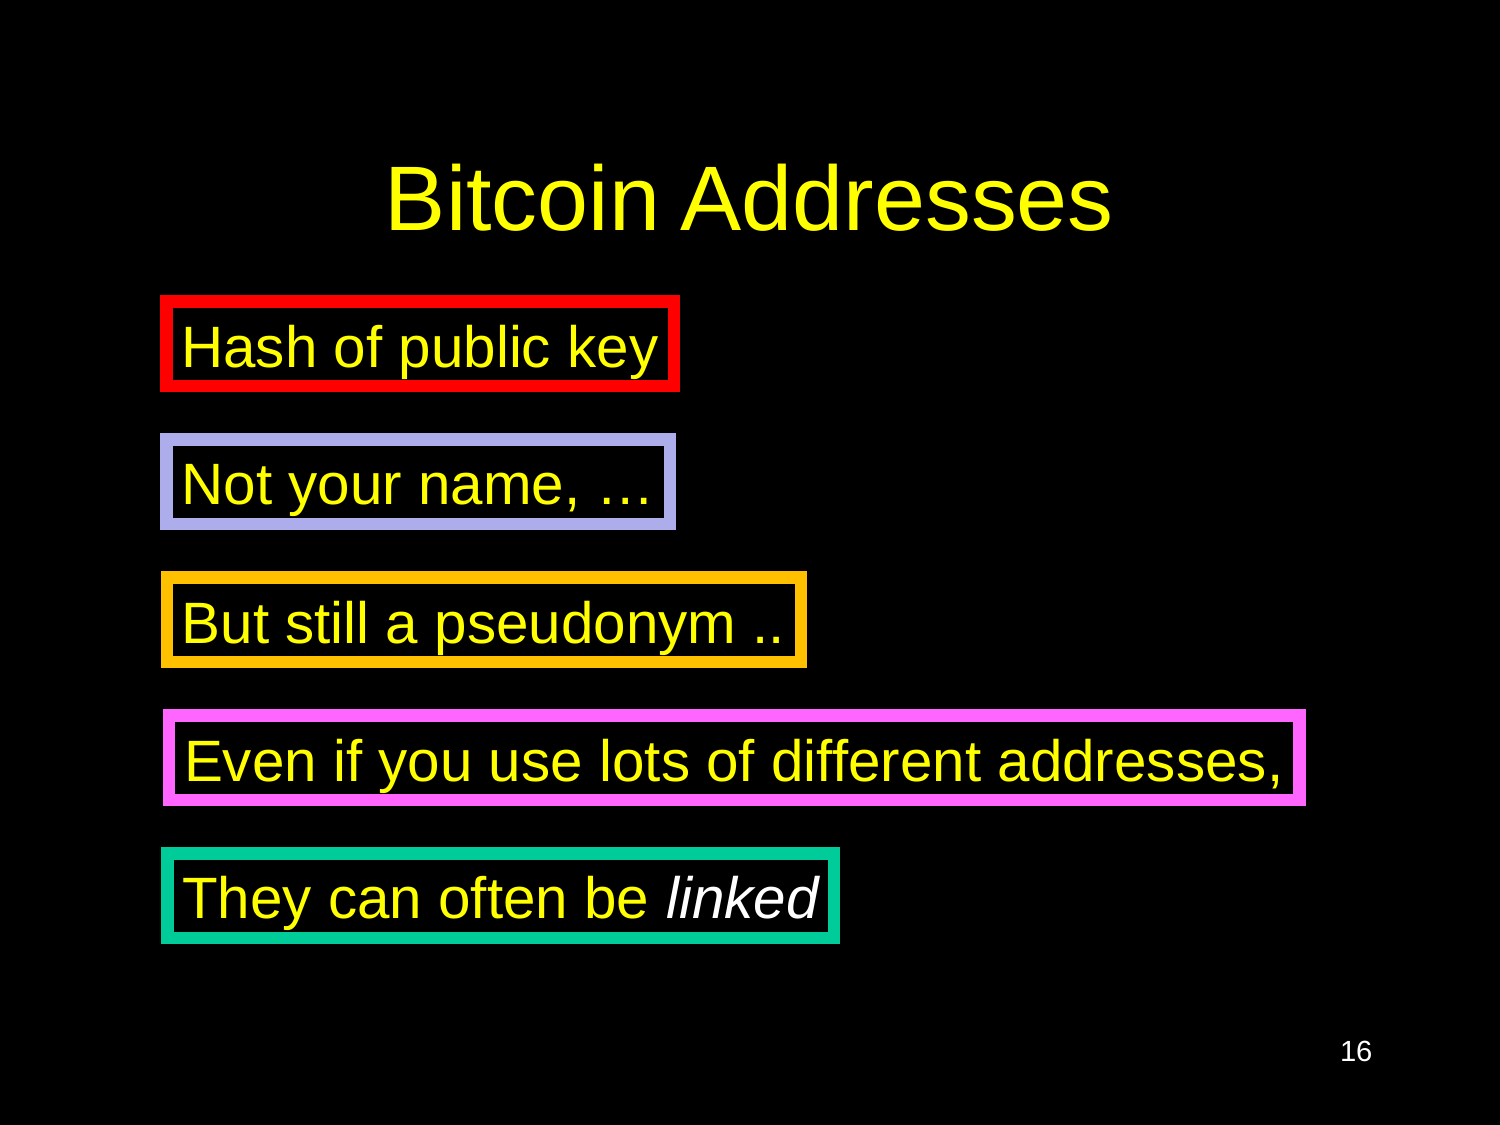

# Bitcoin Addresses
Hash of public key
Not your name, …
But still a pseudonym ..
Even if you use lots of different addresses,
They can often be linked
16